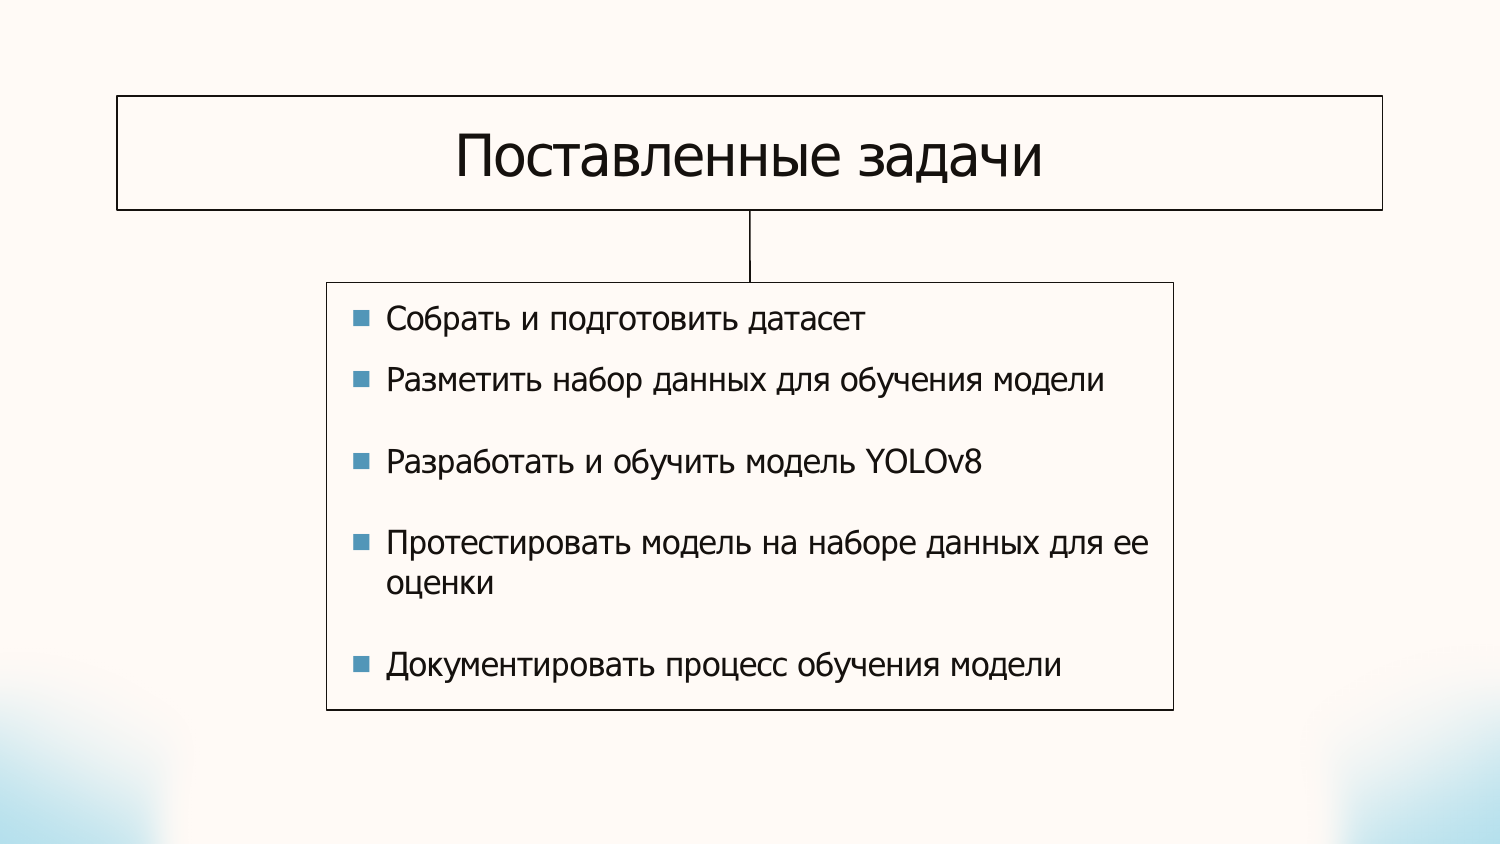

Поставленные задачи
Собрать и подготовить датасет
Разметить набор данных для обучения модели
Разработать и обучить модель YOLOv8
Протестировать модель на наборе данных для ее оценки
Документировать процесс обучения модели